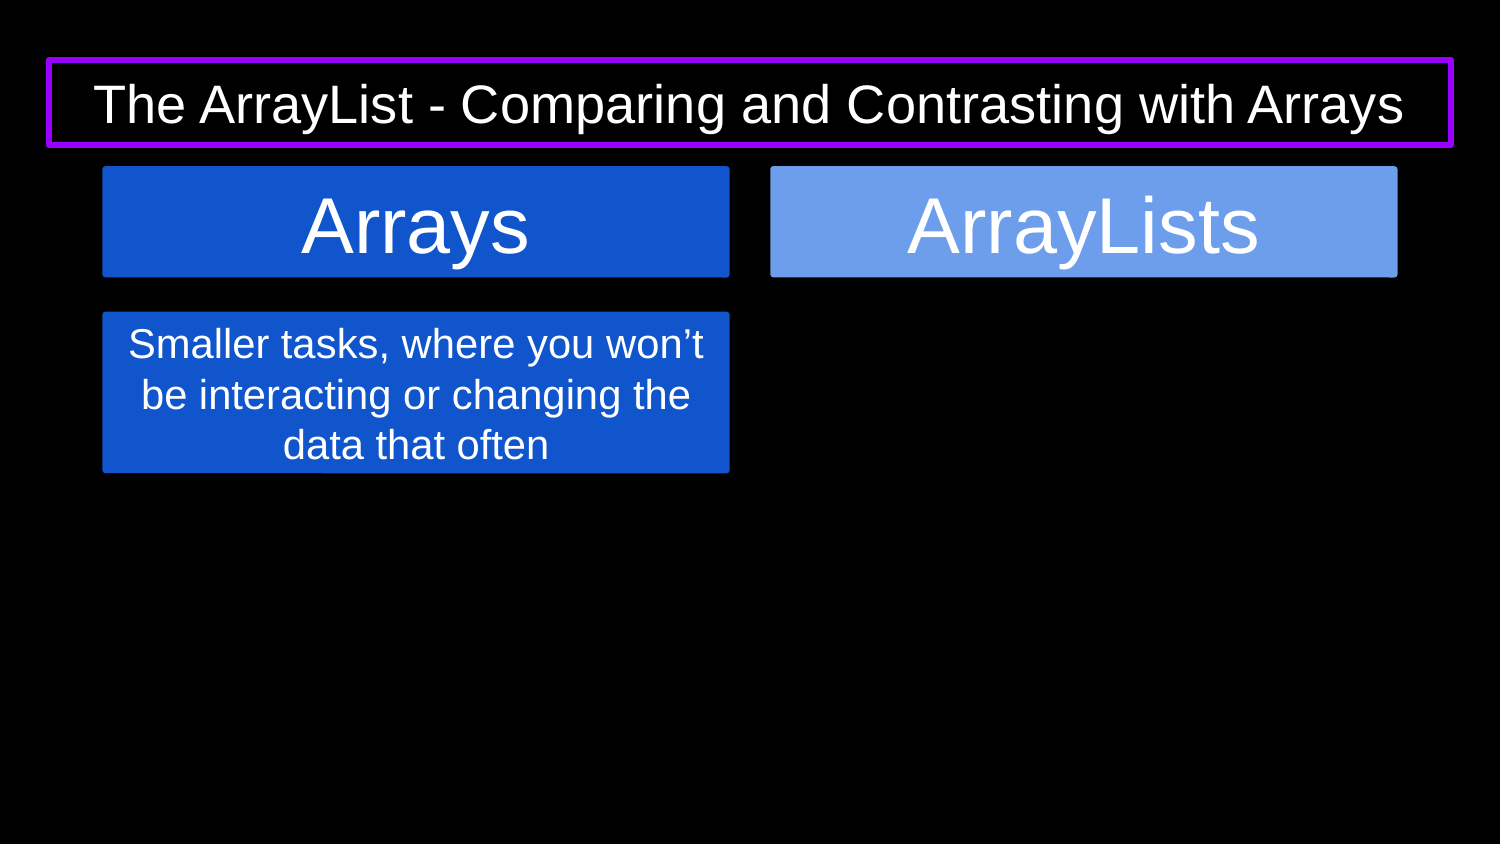

# The ArrayList - Comparing and Contrasting with Arrays
ArrayLists
Arrays
Smaller tasks, where you won’t be interacting or changing the data that often